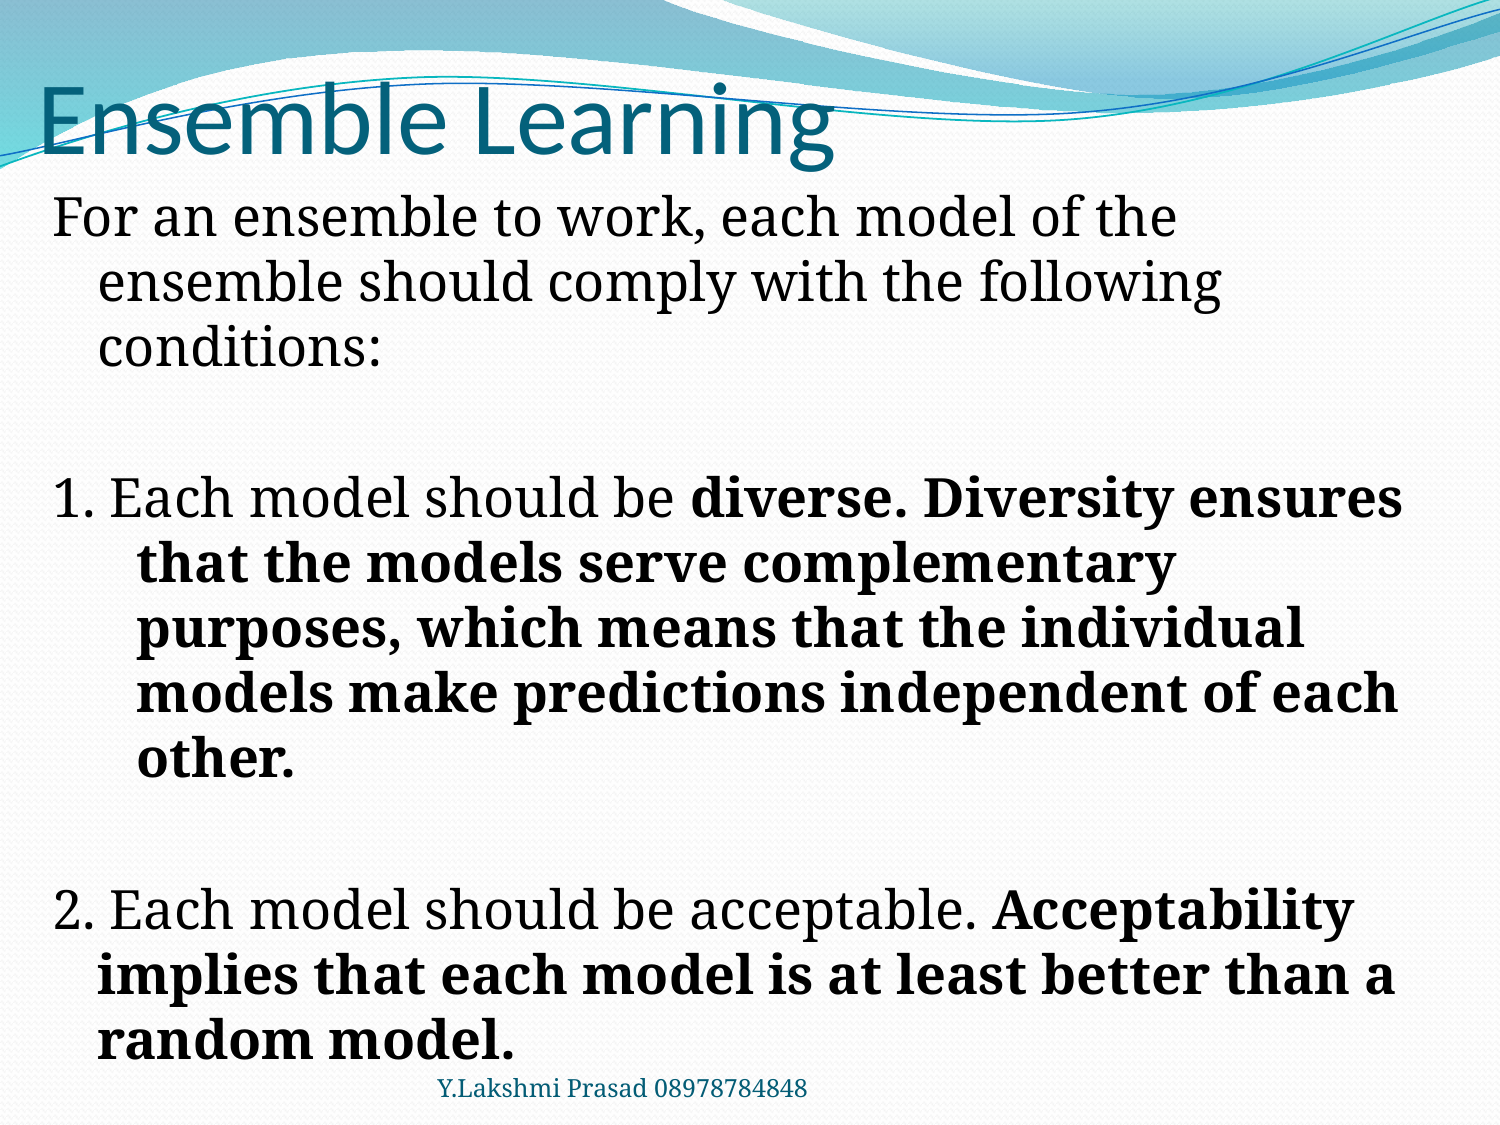

# Ensemble Learning
For an ensemble to work, each model of the ensemble should comply with the following conditions:

1. Each model should be diverse. Diversity ensures that the models serve complementary purposes, which means that the individual models make predictions independent of each other.

2. Each model should be acceptable. Acceptability implies that each model is at least better than a random model.

Y.Lakshmi Prasad 08978784848